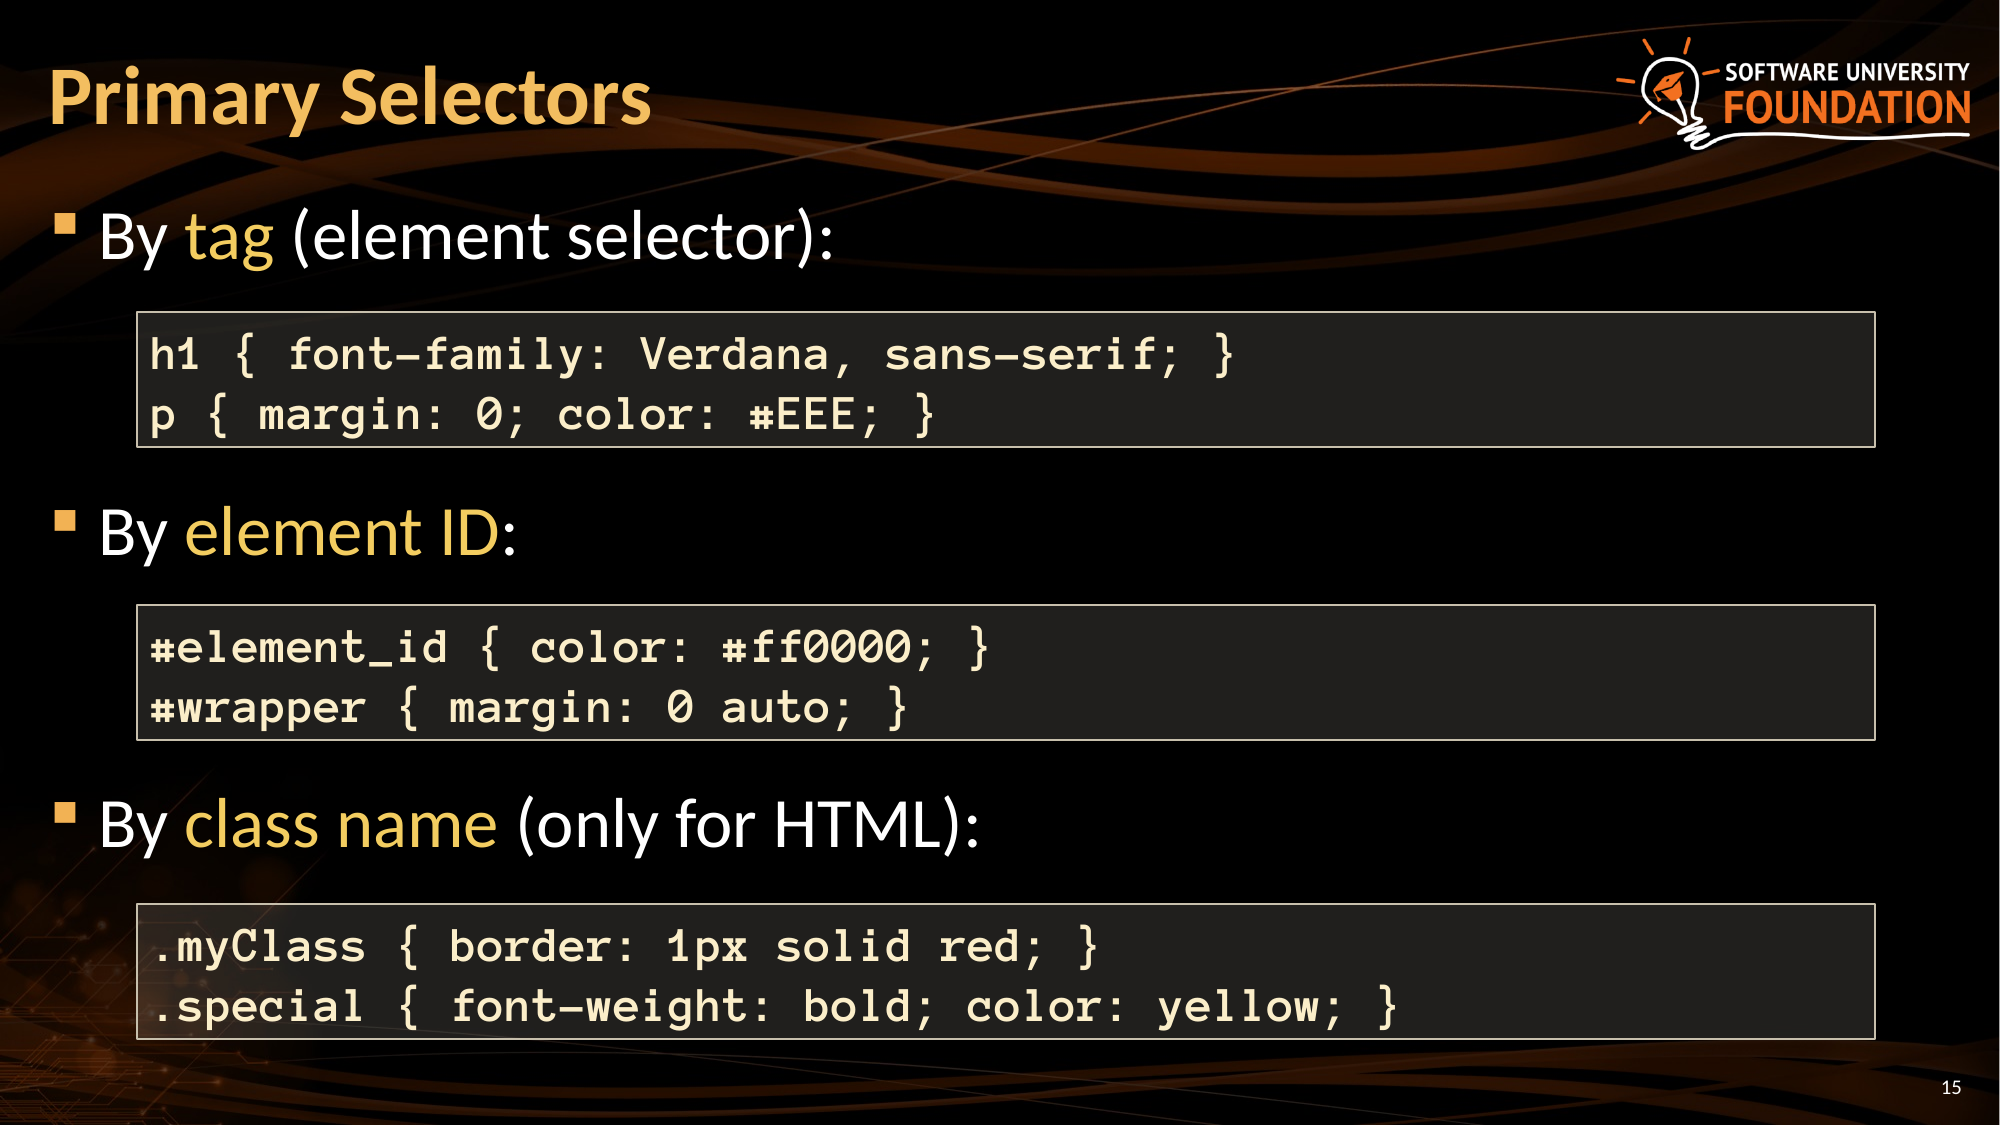

# Primary Selectors
By tag (element selector):

By element ID:

By class name (only for HTML):
h1 { font-family: Verdana, sans-serif; }
p { margin: 0; color: #EEE; }
#element_id { color: #ff0000; }
#wrapper { margin: 0 auto; }
.myClass { border: 1px solid red; }
.special { font-weight: bold; color: yellow; }
15